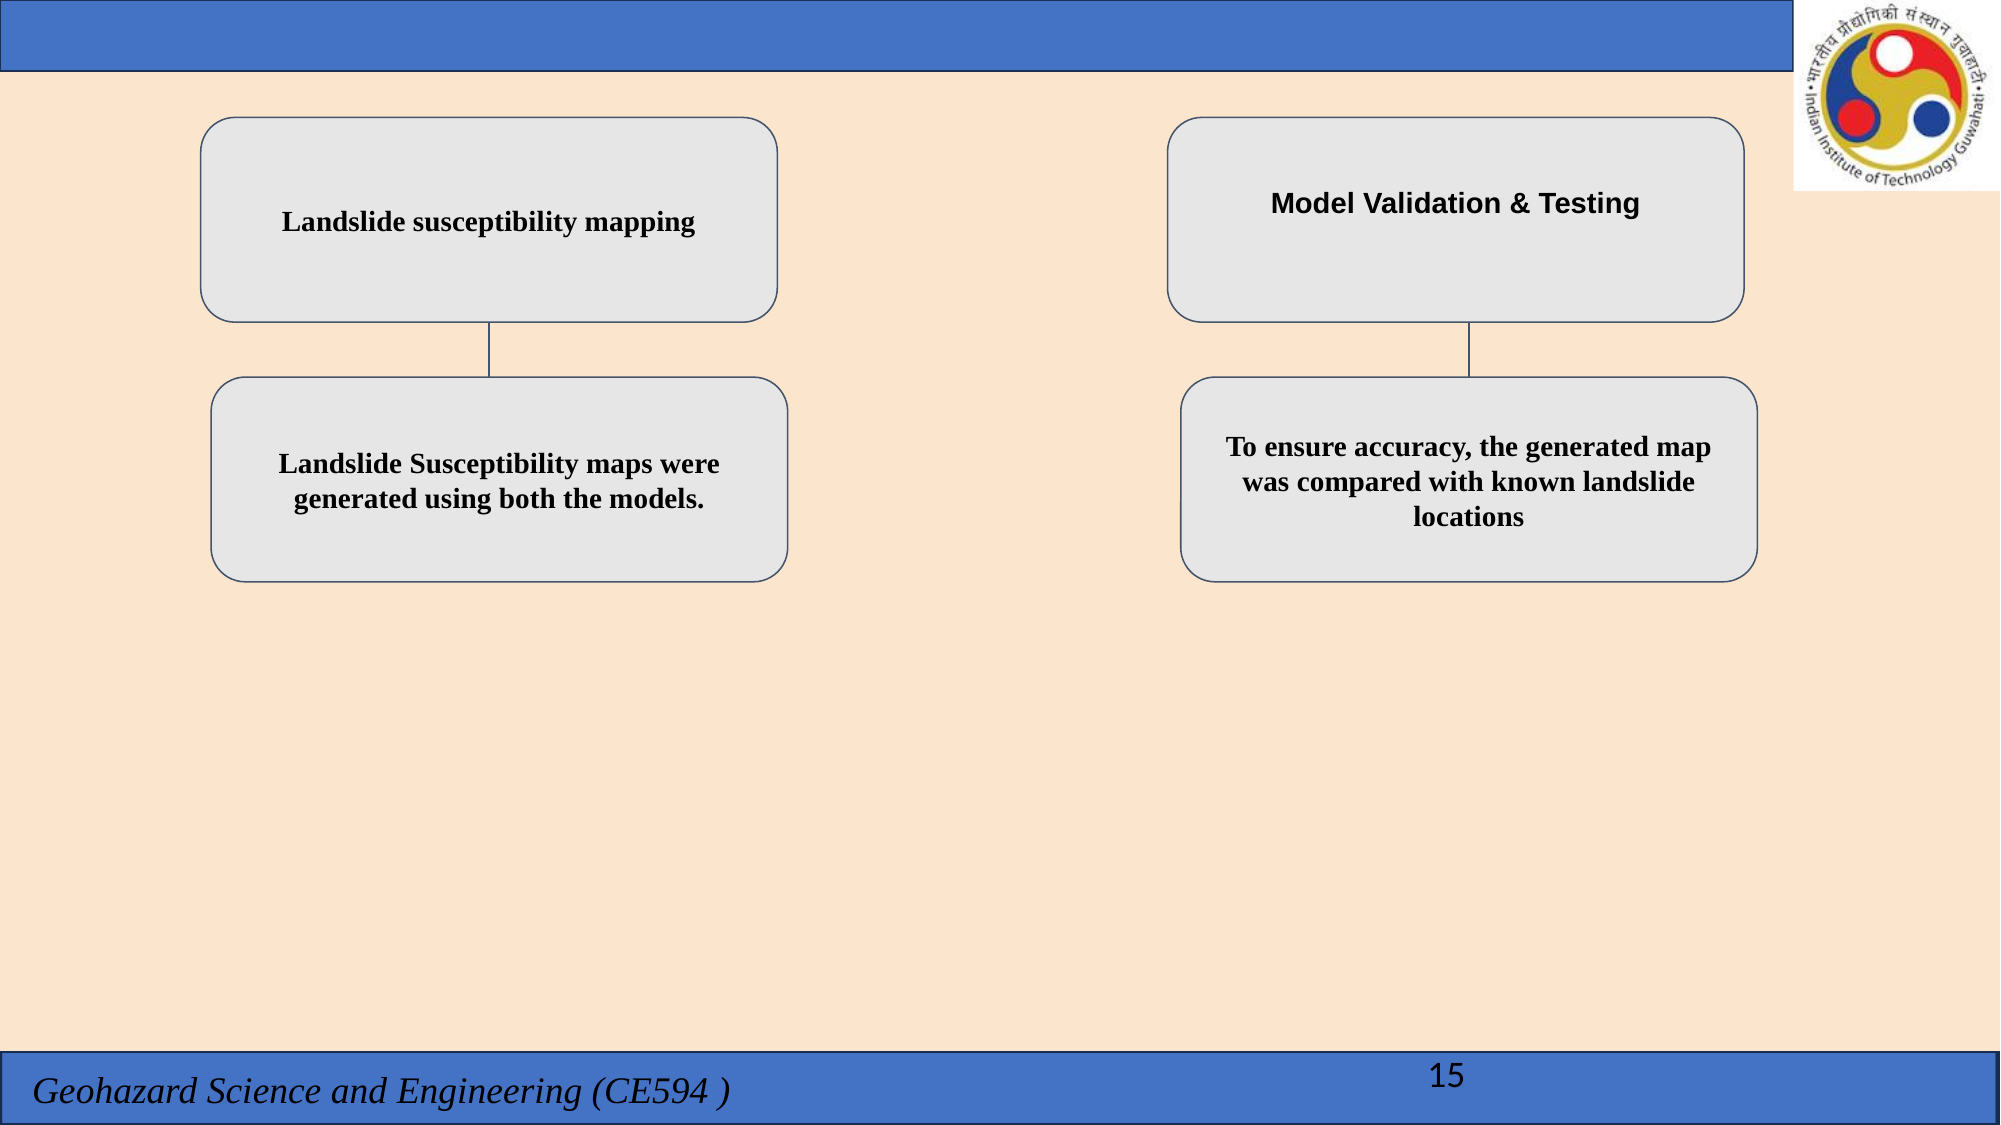

Landslide susceptibility mapping
Model Validation & Testing

Landslide Susceptibility maps were generated using both the models.
To ensure accuracy, the generated map was compared with known landslide locations
15